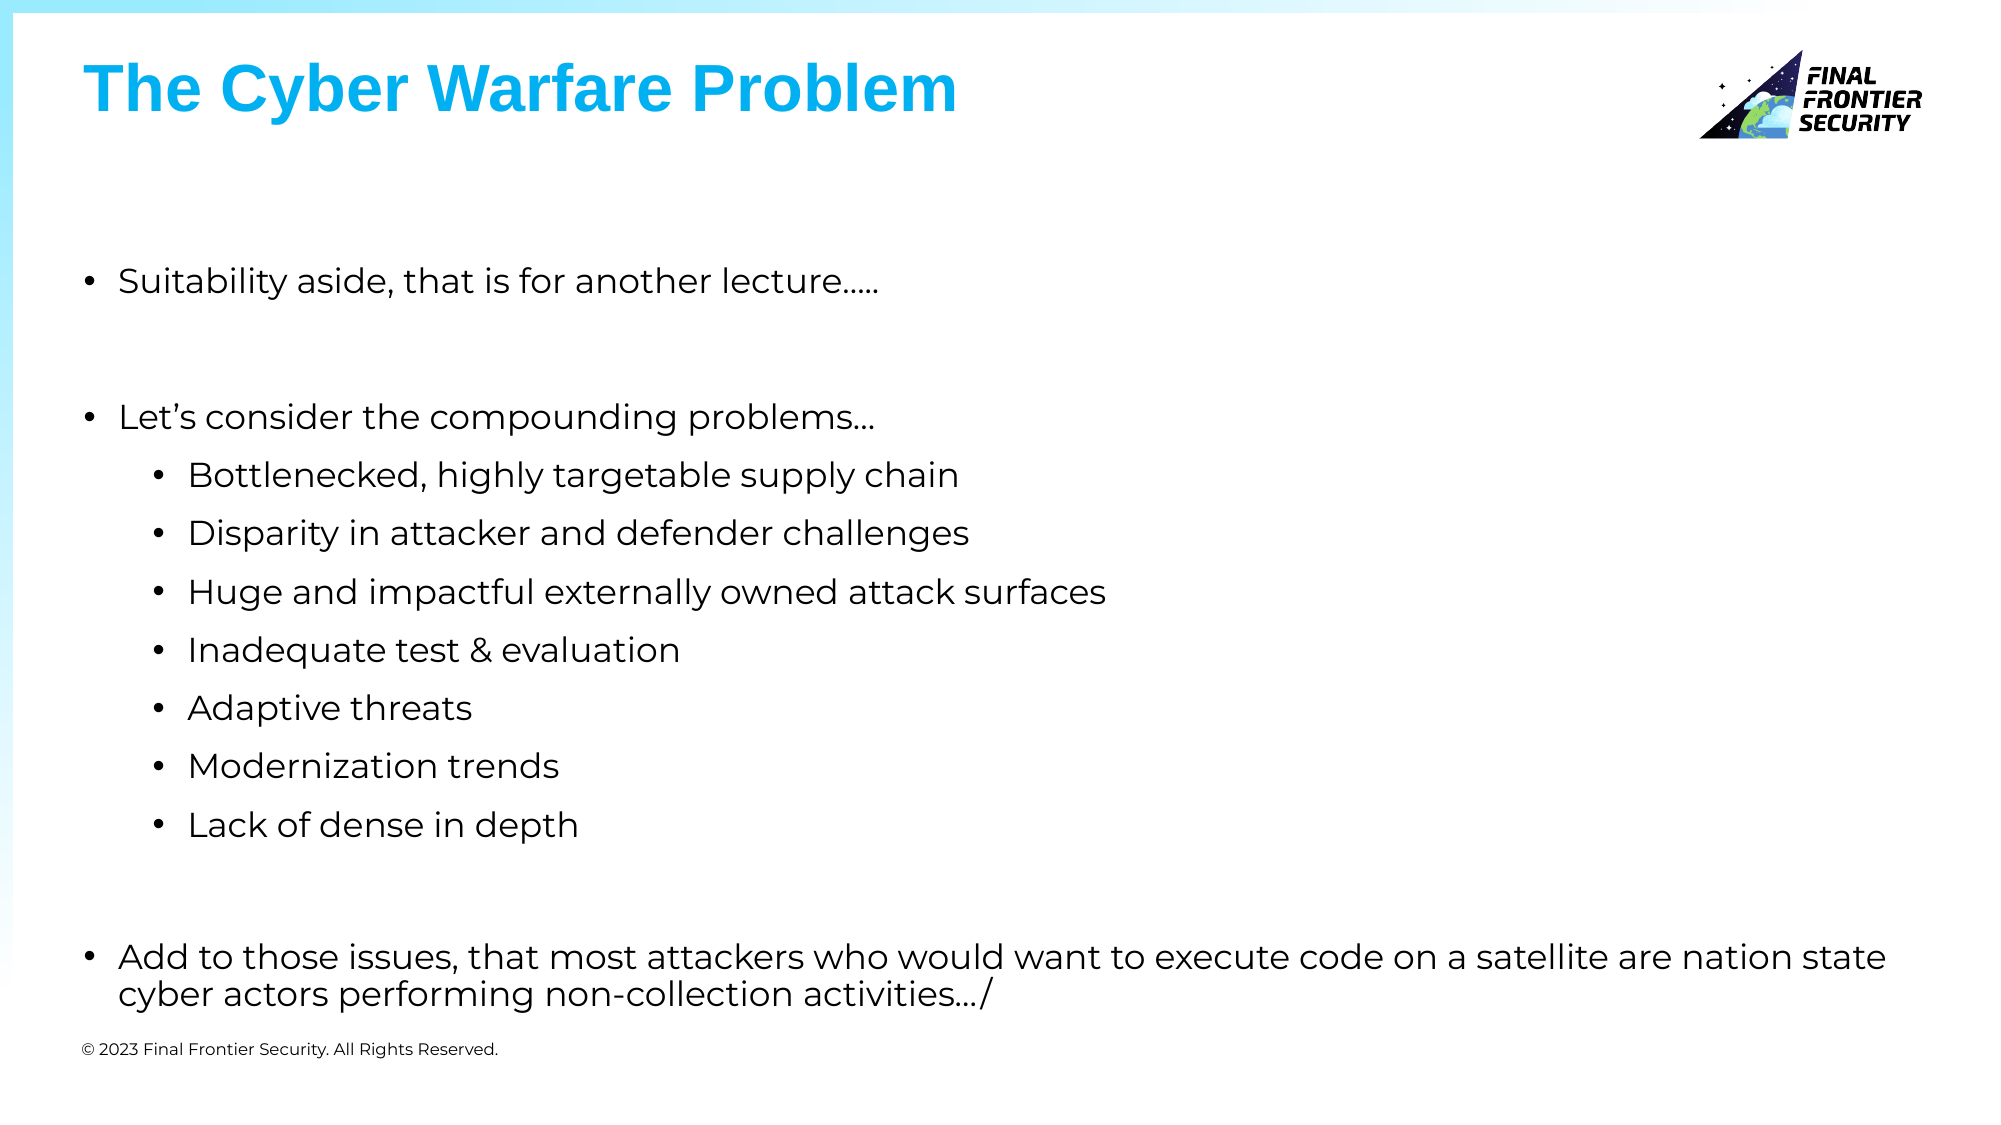

# The Cyber Warfare Problem
Suitability aside, that is for another lecture…..

Let’s consider the compounding problems…
Bottlenecked, highly targetable supply chain
Disparity in attacker and defender challenges
Huge and impactful externally owned attack surfaces
Inadequate test & evaluation
Adaptive threats
Modernization trends
Lack of dense in depth

Add to those issues, that most attackers who would want to execute code on a satellite are nation state cyber actors performing non-collection activities…/